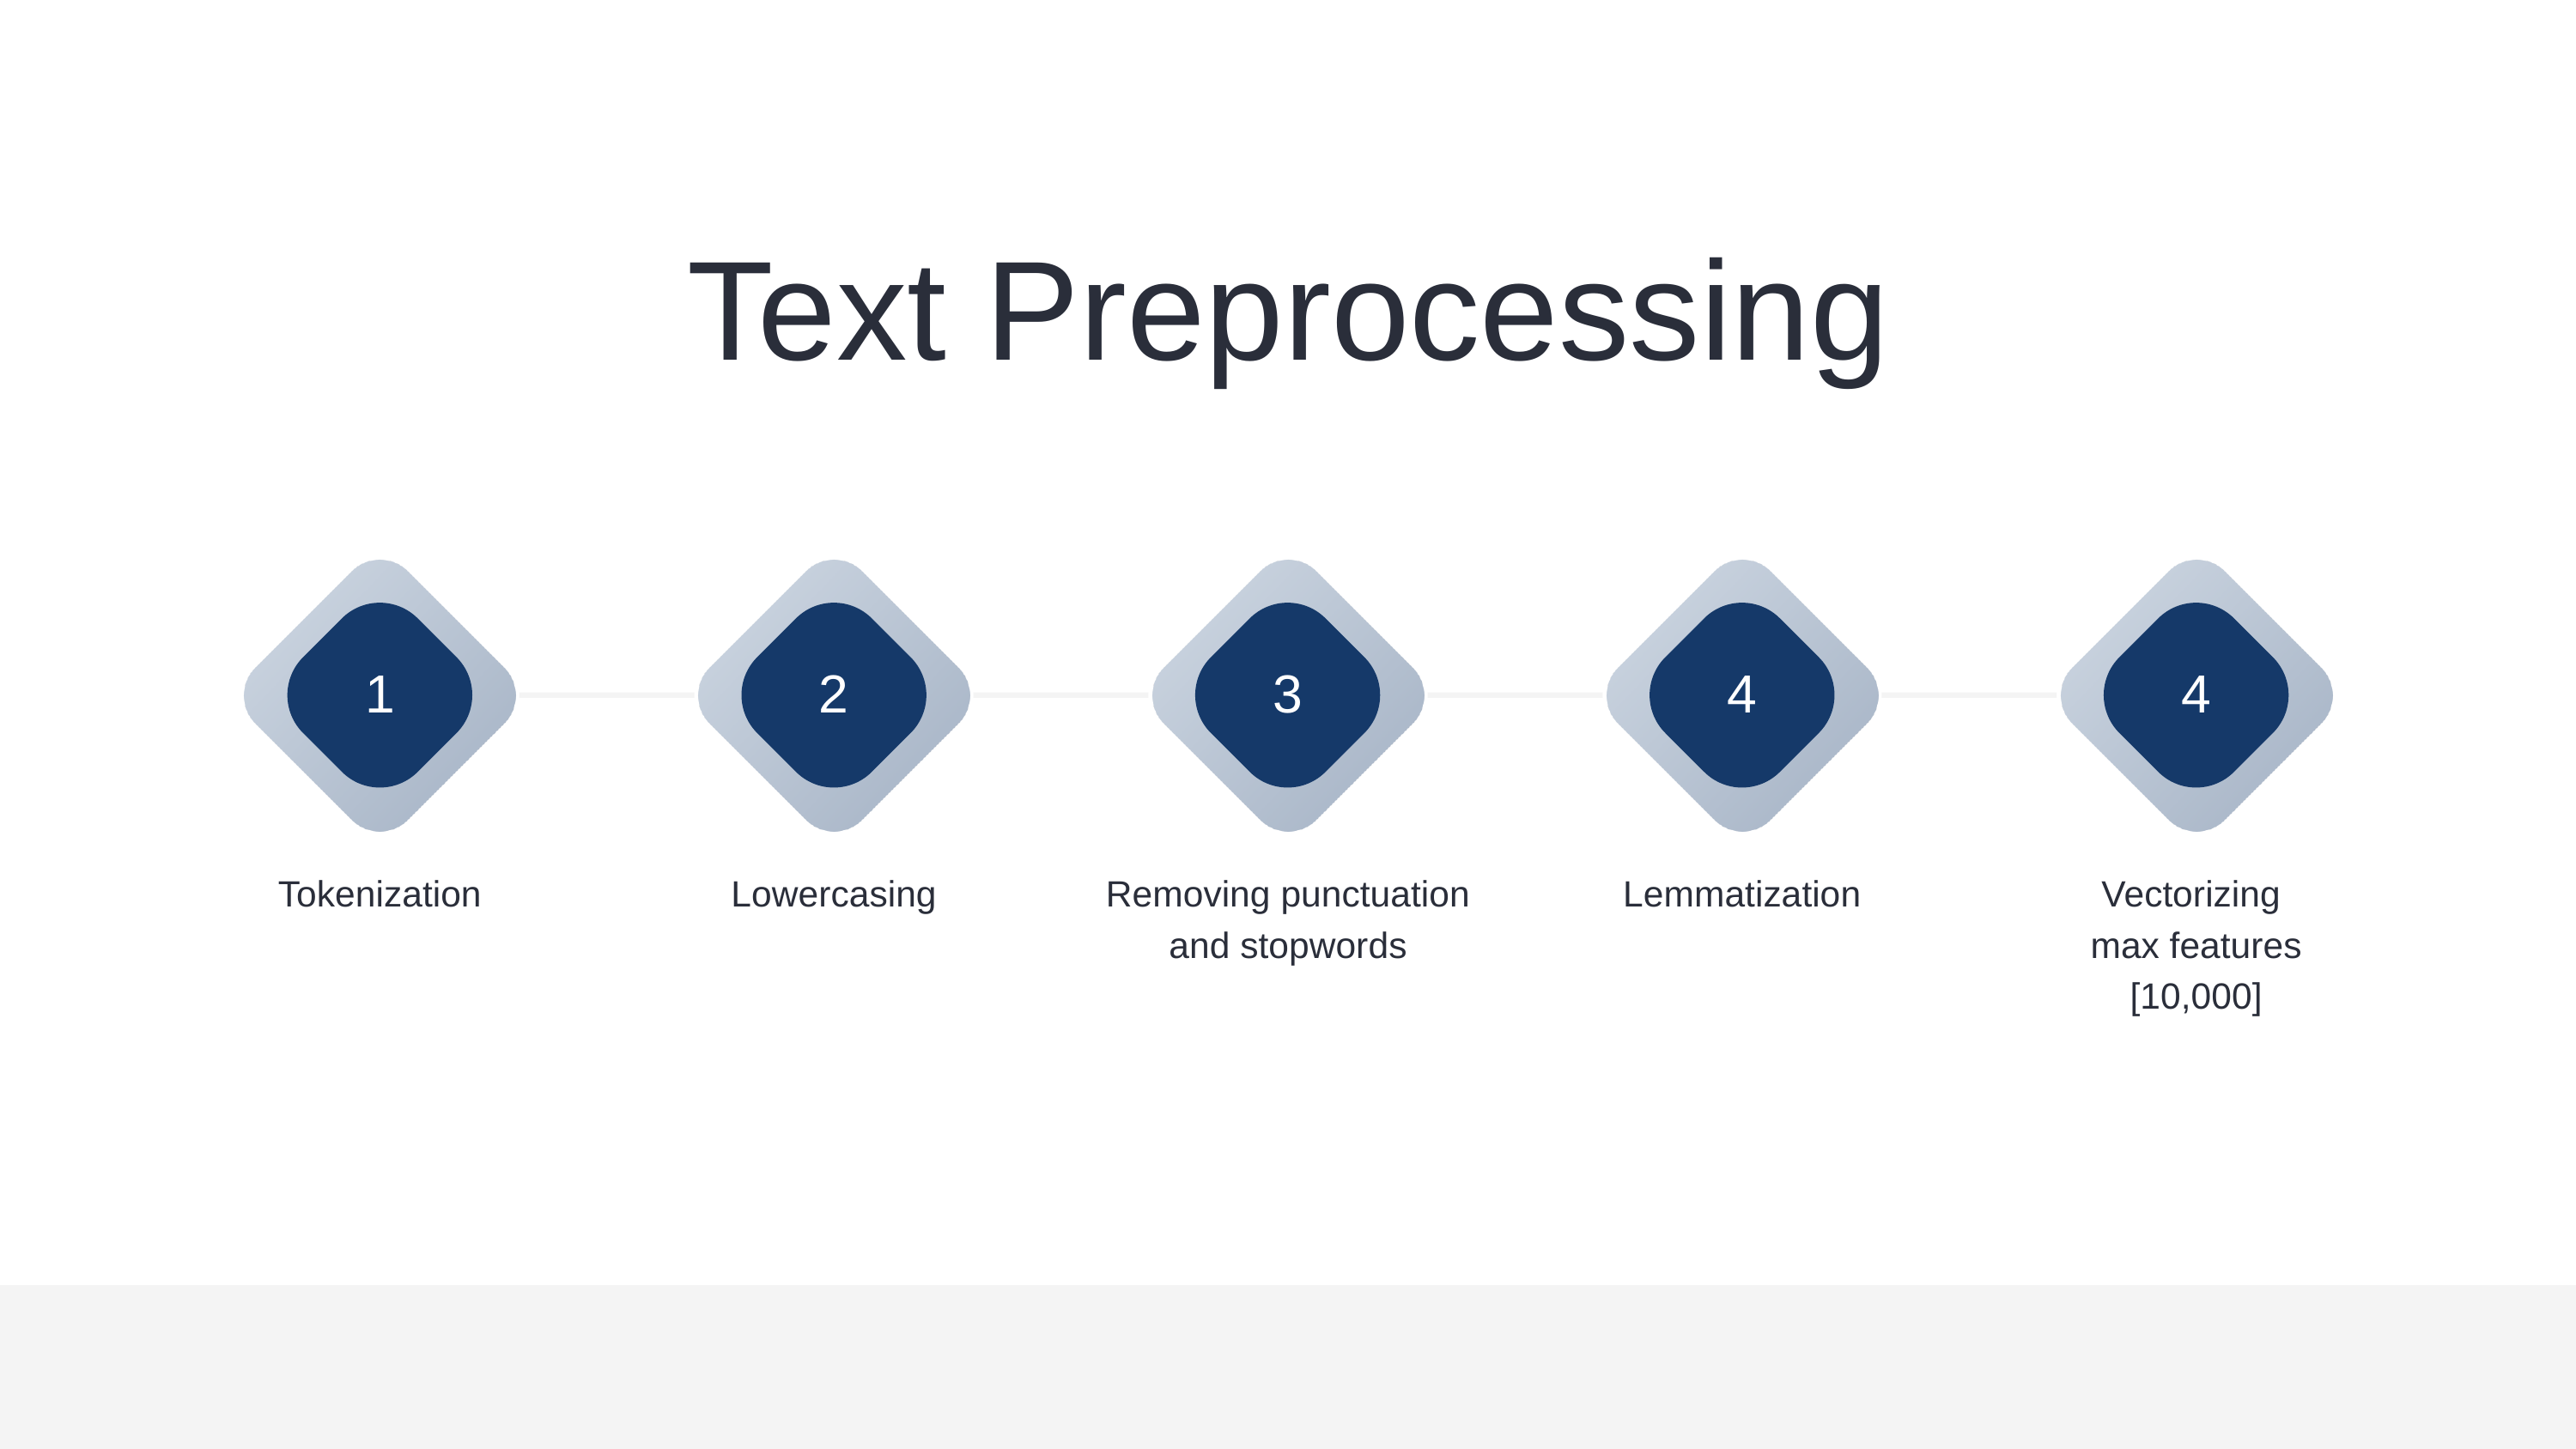

Text Preprocessing

1

2

3

4

4

Tokenization
Lowercasing
Removing punctuation and stopwords
Lemmatization

Vectorizing
max features
[10,000]